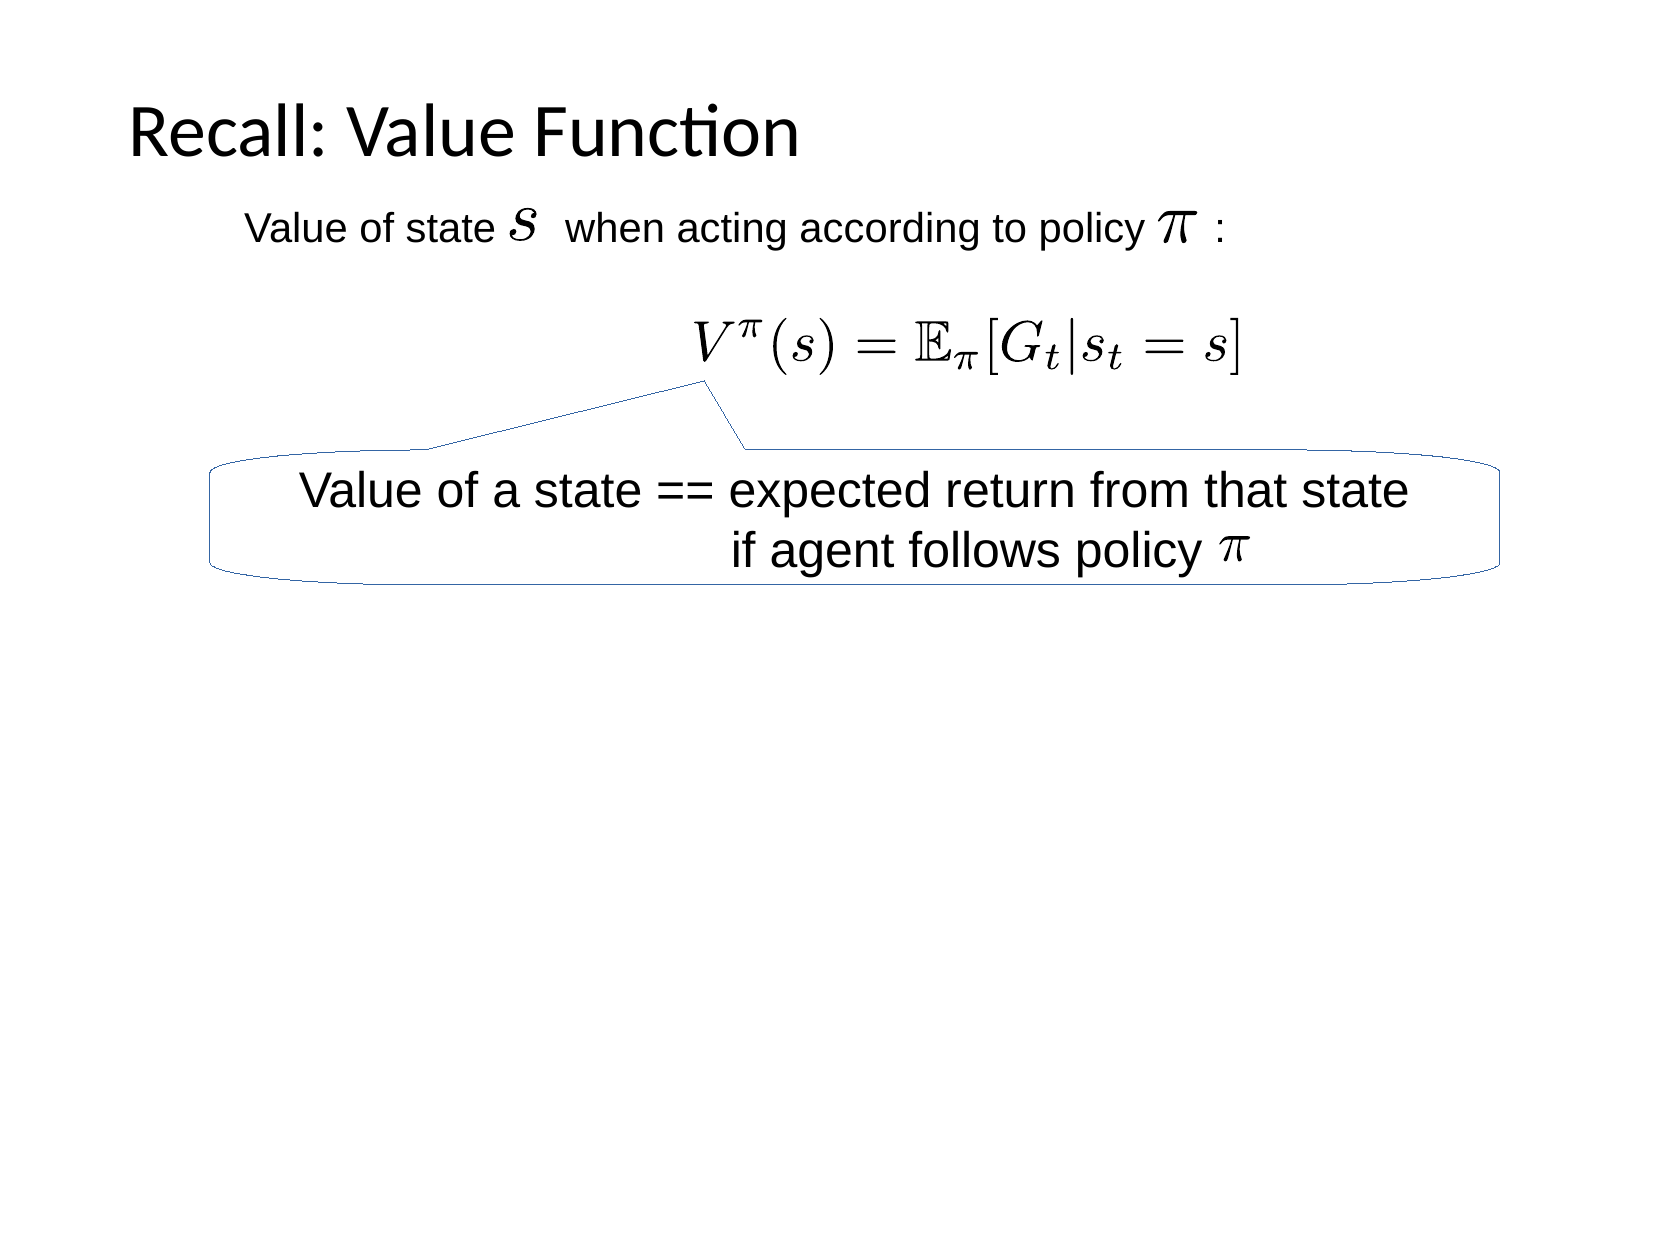

# Recall: Value Function
Value of state      when acting according to policy      :

Value of a state == expected return from that state
                if agent follows policy